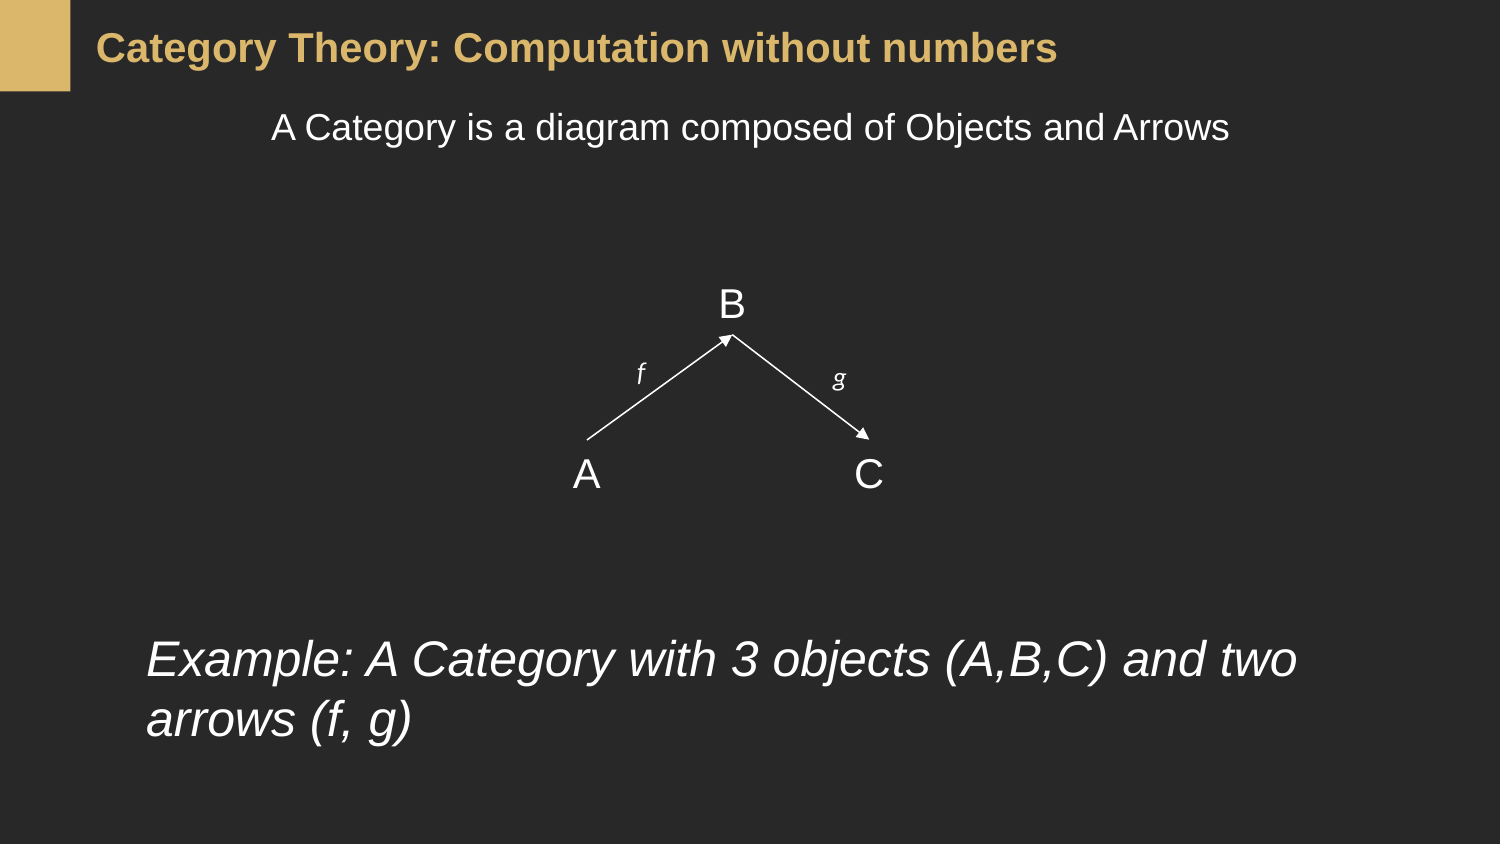

Category Theory: Computation without numbers
A Category is a diagram composed of Objects and Arrows
B
f
g
C
A
Example: A Category with 3 objects (A,B,C) and two arrows (f, g)